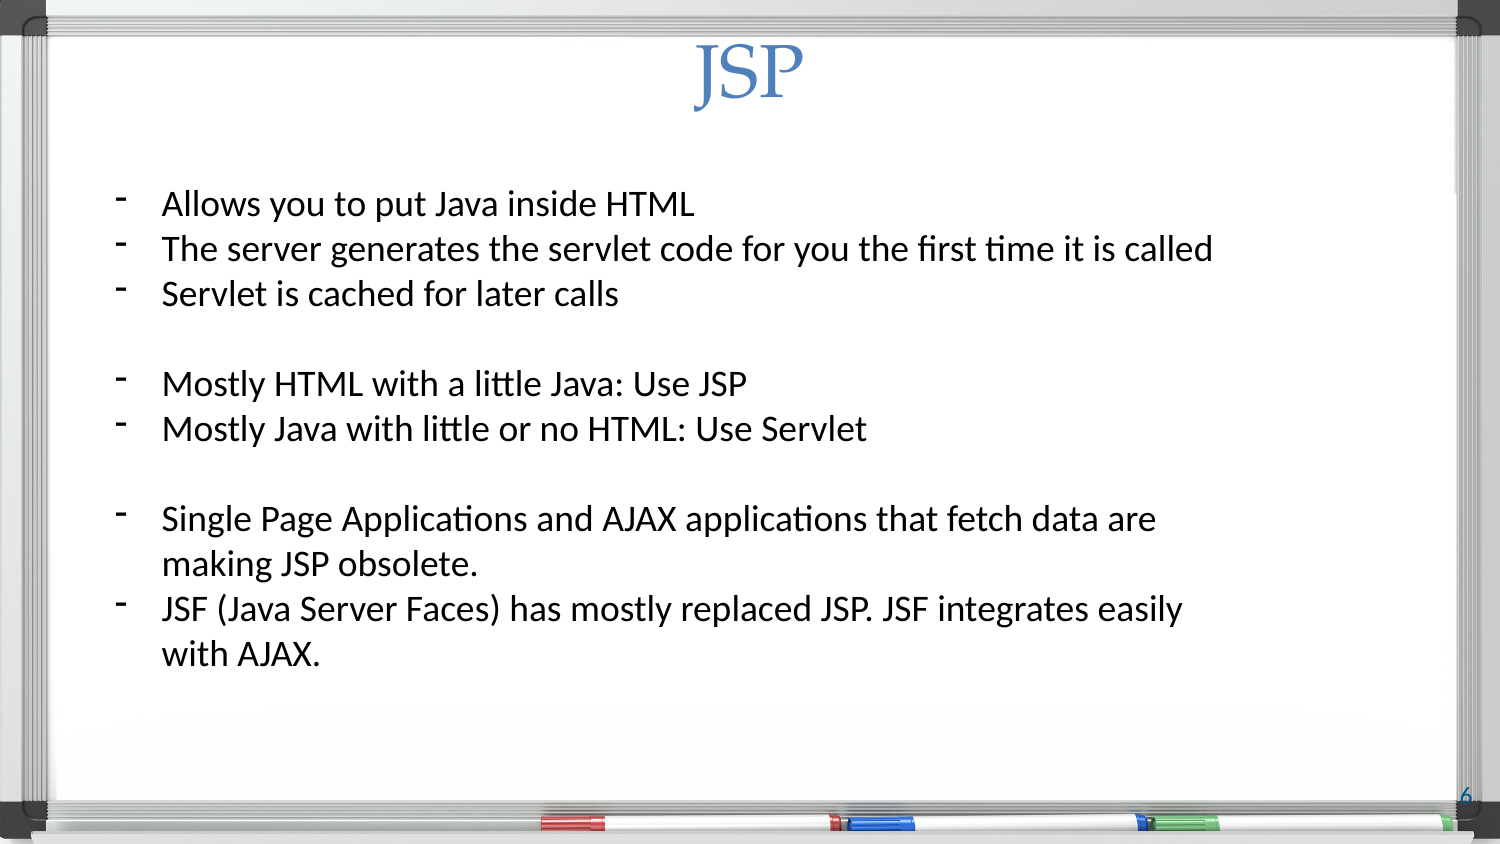

# JSP
Allows you to put Java inside HTML
The server generates the servlet code for you the first time it is called
Servlet is cached for later calls

Mostly HTML with a little Java: Use JSP
Mostly Java with little or no HTML: Use Servlet

Single Page Applications and AJAX applications that fetch data are making JSP obsolete.
JSF (Java Server Faces) has mostly replaced JSP. JSF integrates easily with AJAX.
6
Streams of bytes … two ways (into your program and out of your program)
Disks, consoles, sockets, keyboards, printers
Know how to talk streams and you can talk to anything
Initialization (constructor) is different. Use is the same.